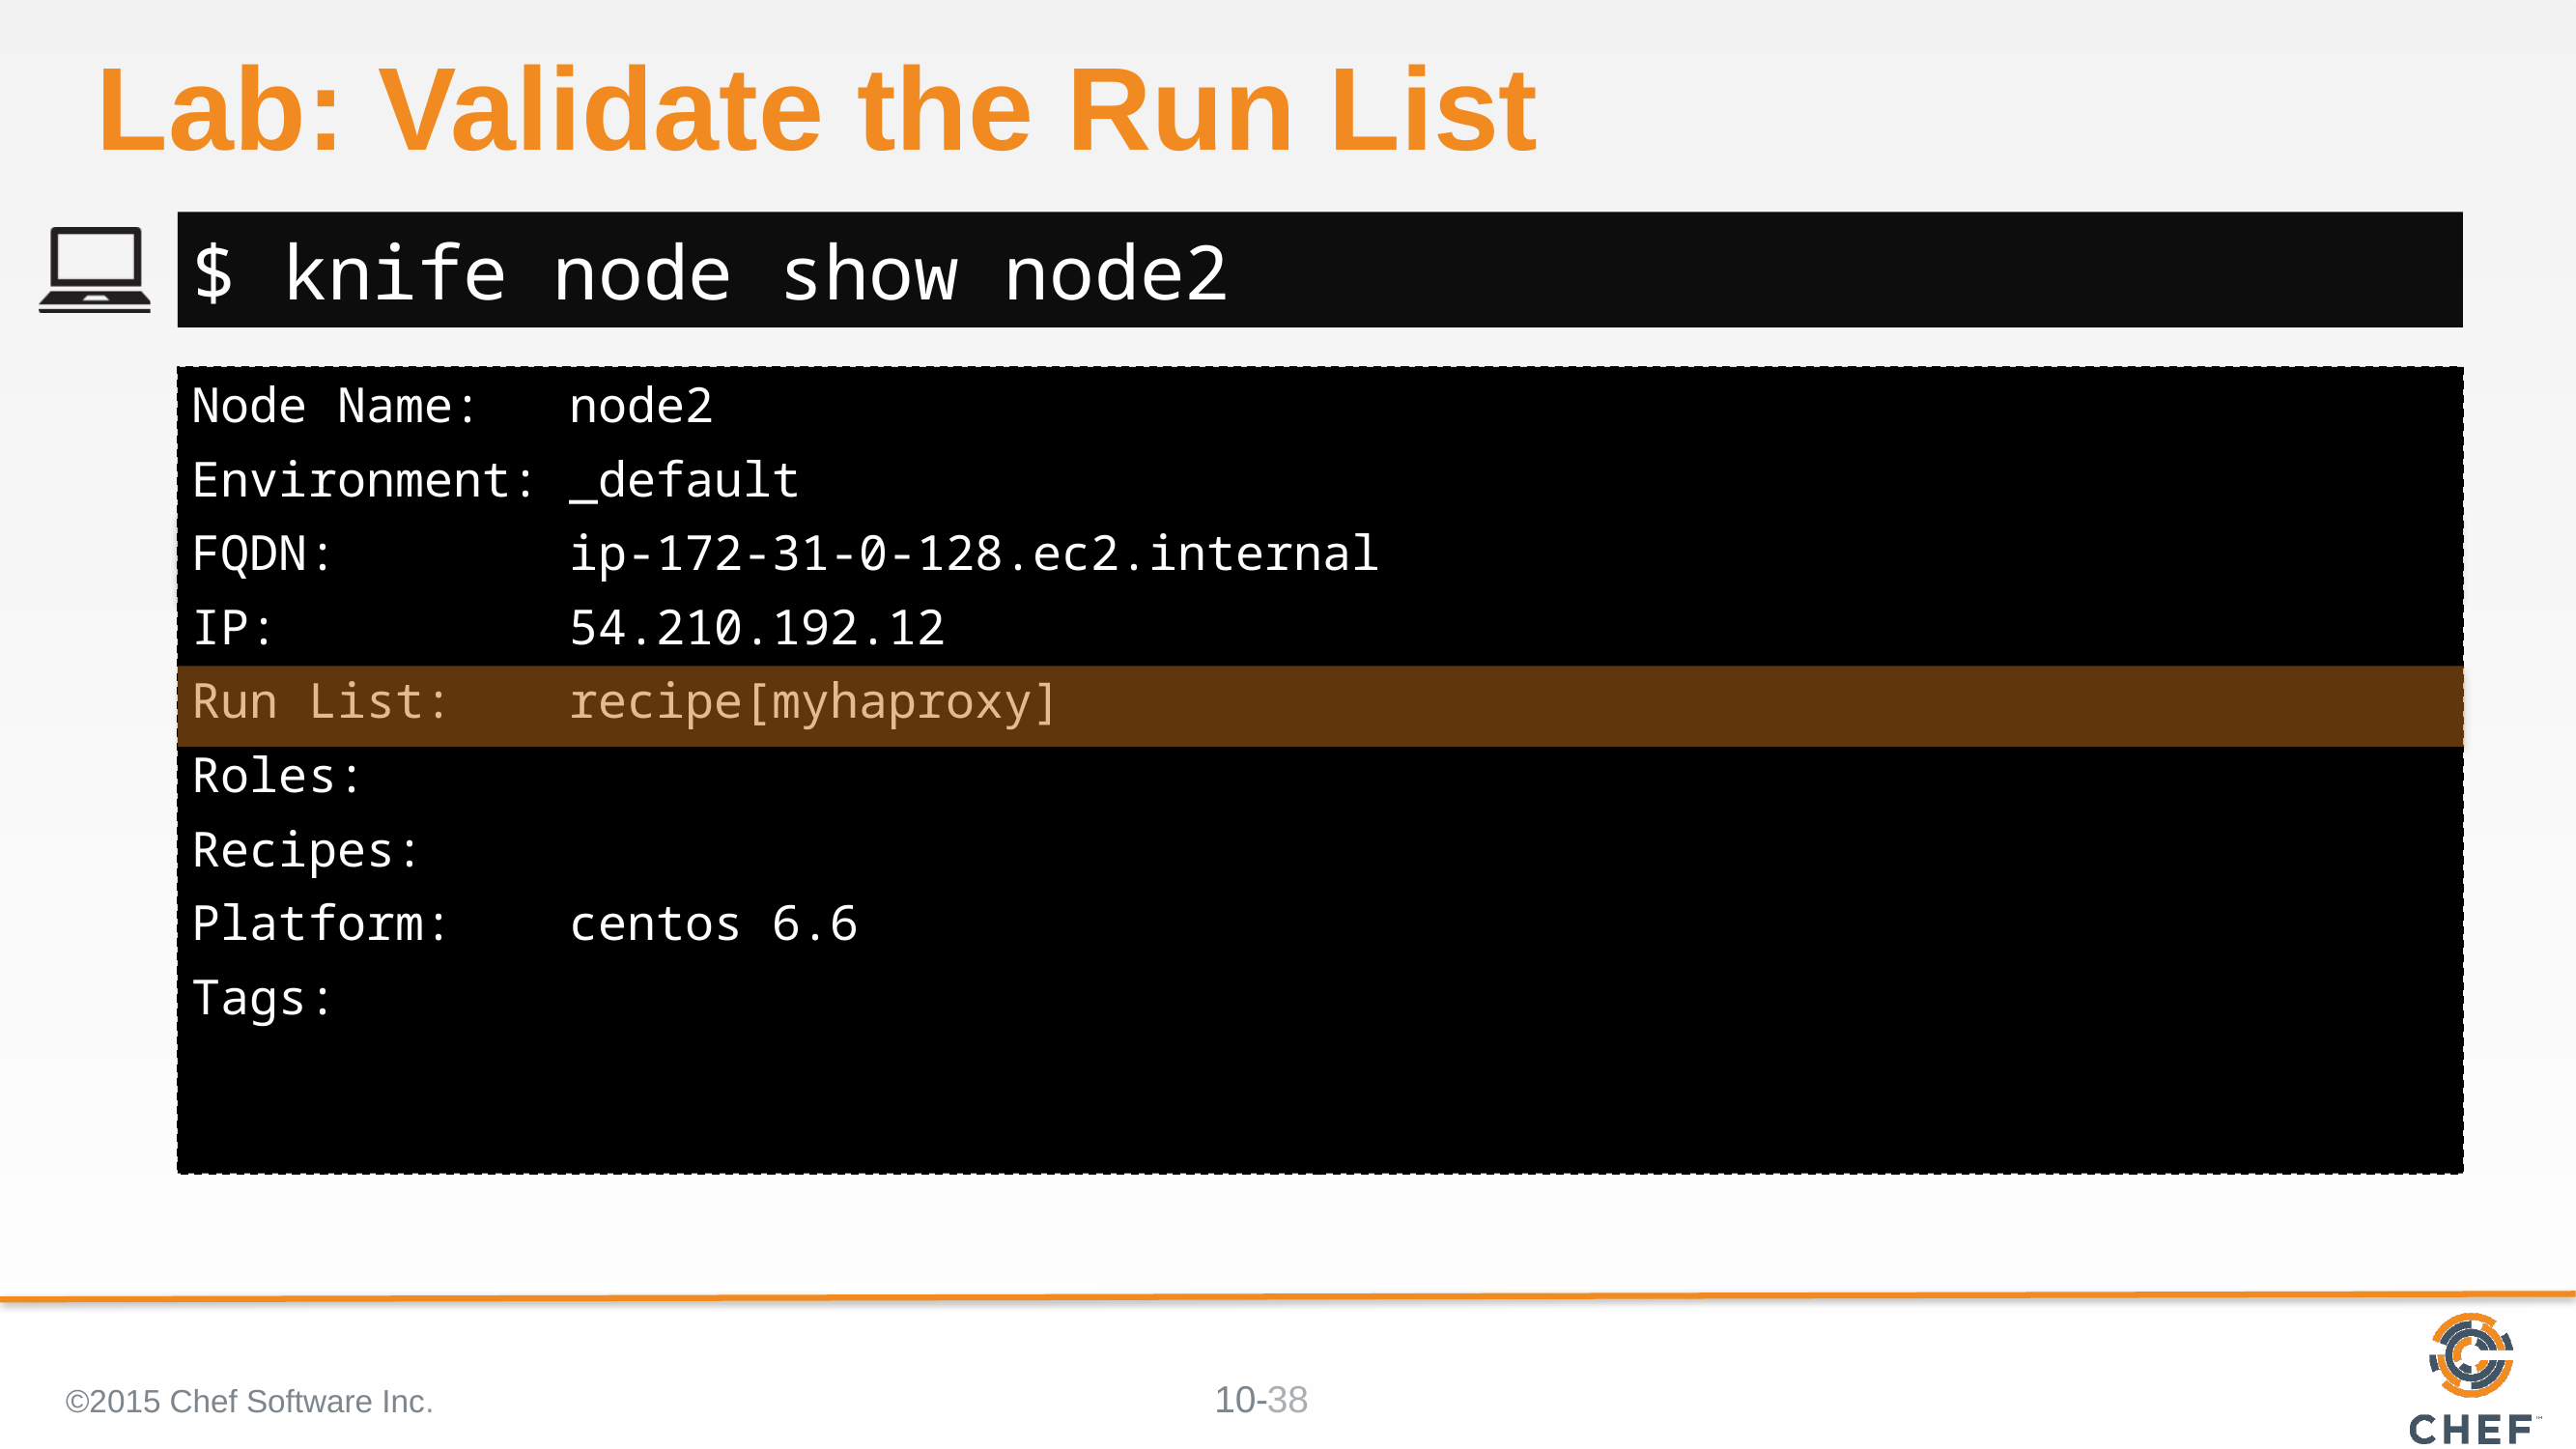

# Lab: Validate the Run List
$ knife node show node2
Node Name:   node2
Environment: _default
FQDN:        ip-172-31-0-128.ec2.internal
IP:          54.210.192.12
Run List:    recipe[myhaproxy]
Roles:
Recipes:
Platform:    centos 6.6
Tags:

©2015 Chef Software Inc.
38